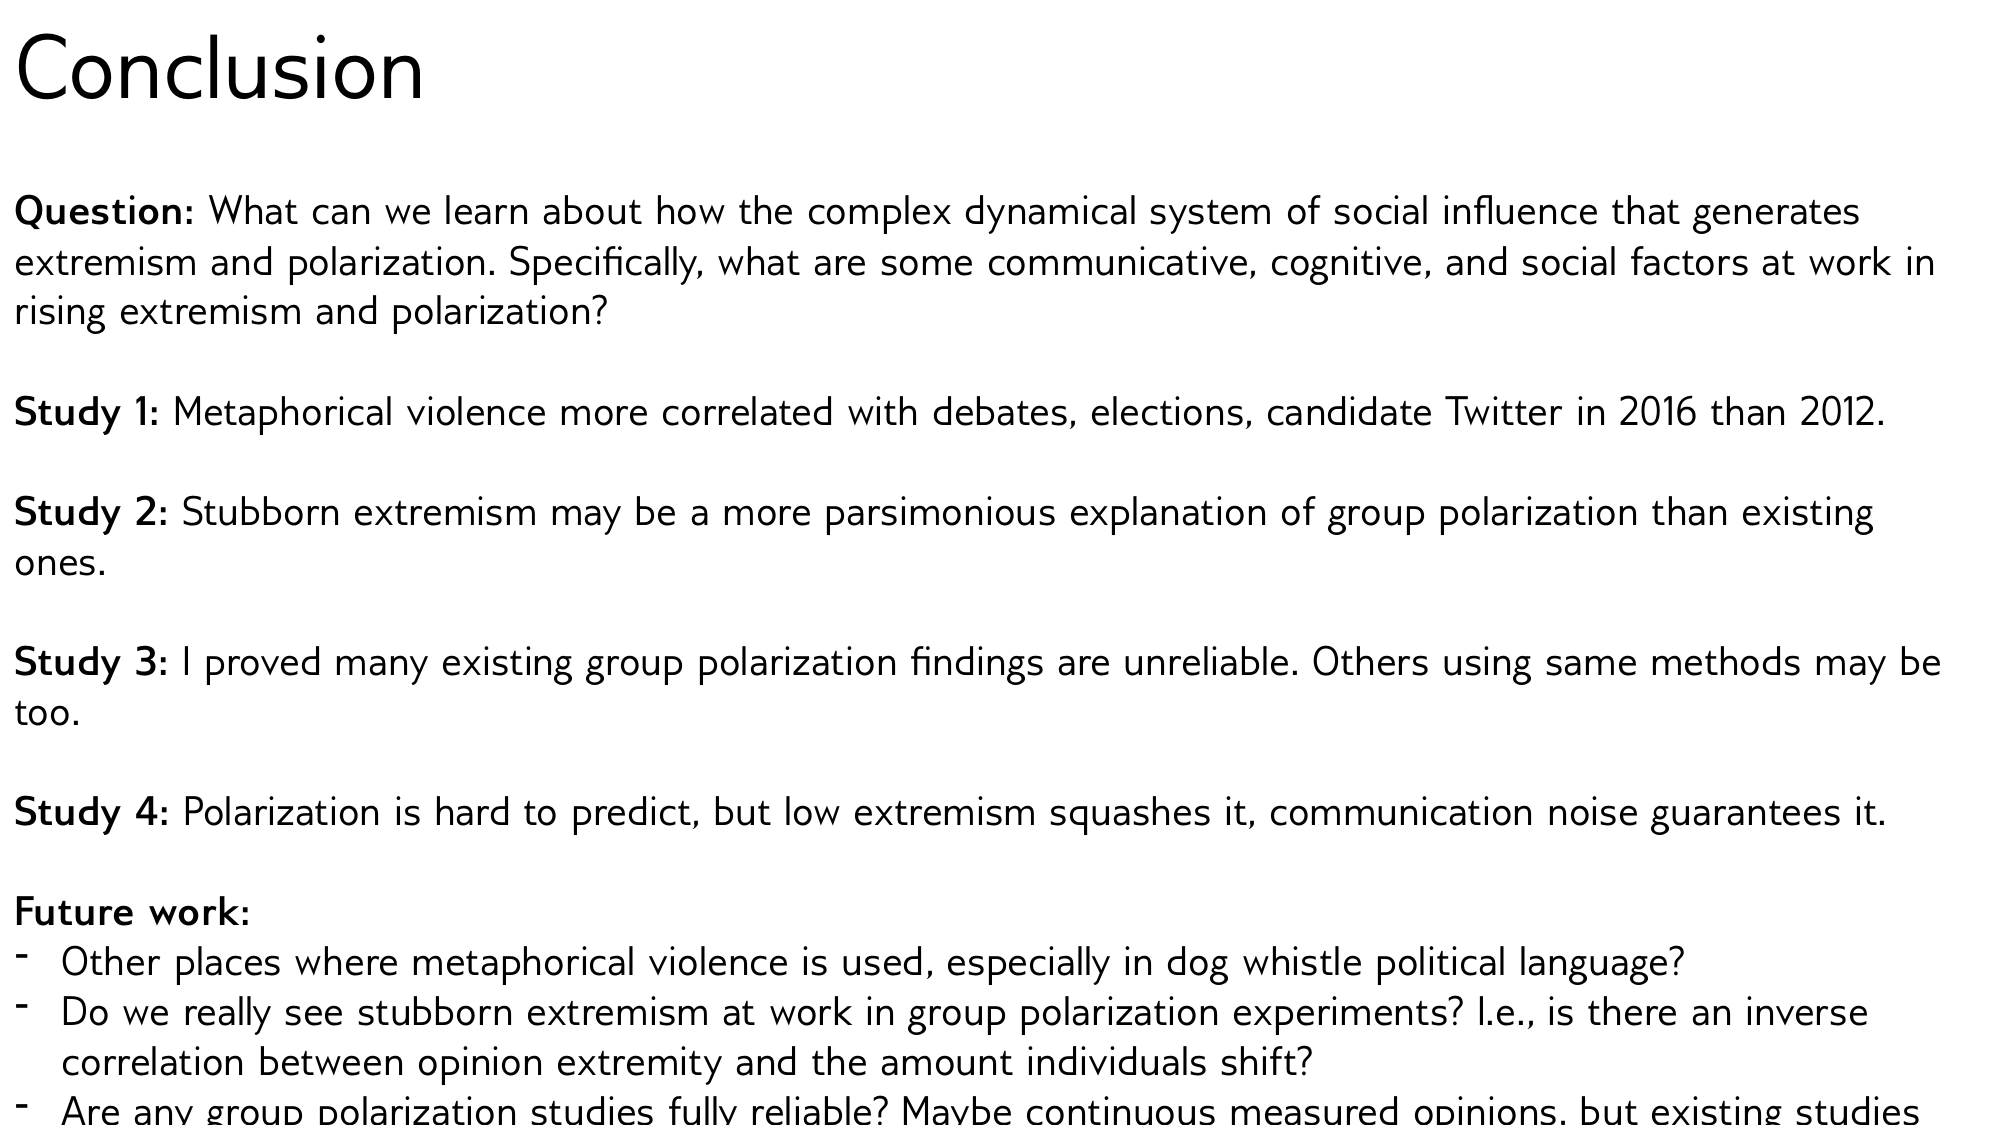

# Conclusion
Question: What can we learn about how the complex dynamical system of social influence that generates extremism and polarization. Specifically, what are some communicative, cognitive, and social factors at work in rising extremism and polarization?

Study 1: Metaphorical violence more correlated with debates, elections, candidate Twitter in 2016 than 2012.

Study 2: Stubborn extremism may be a more parsimonious explanation of group polarization than existing ones.

Study 3: I proved many existing group polarization findings are unreliable. Others using same methods may be too.

Study 4: Polarization is hard to predict, but low extremism squashes it, communication noise guarantees it.

Future work:
Other places where metaphorical violence is used, especially in dog whistle political language?
Do we really see stubborn extremism at work in group polarization experiments? I.e., is there an inverse correlation between opinion extremity and the amount individuals shift?
Are any group polarization studies fully reliable? Maybe continuous measured opinions, but existing studies doing this may be inflating significance due to ignoring multi-level variance.